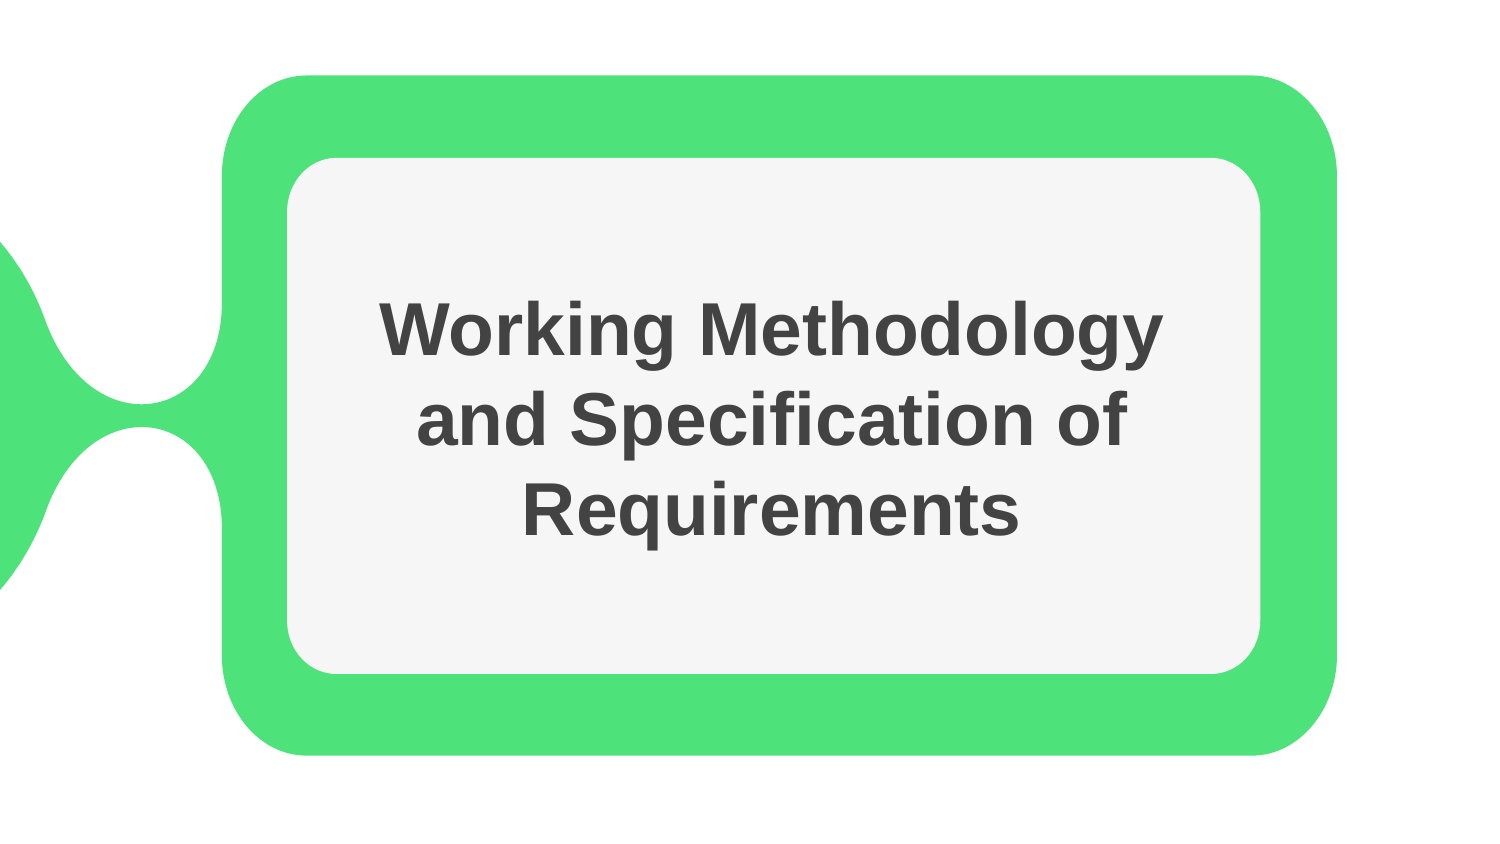

3

Working Methodology and Specification of Requirements

# MSK Academy